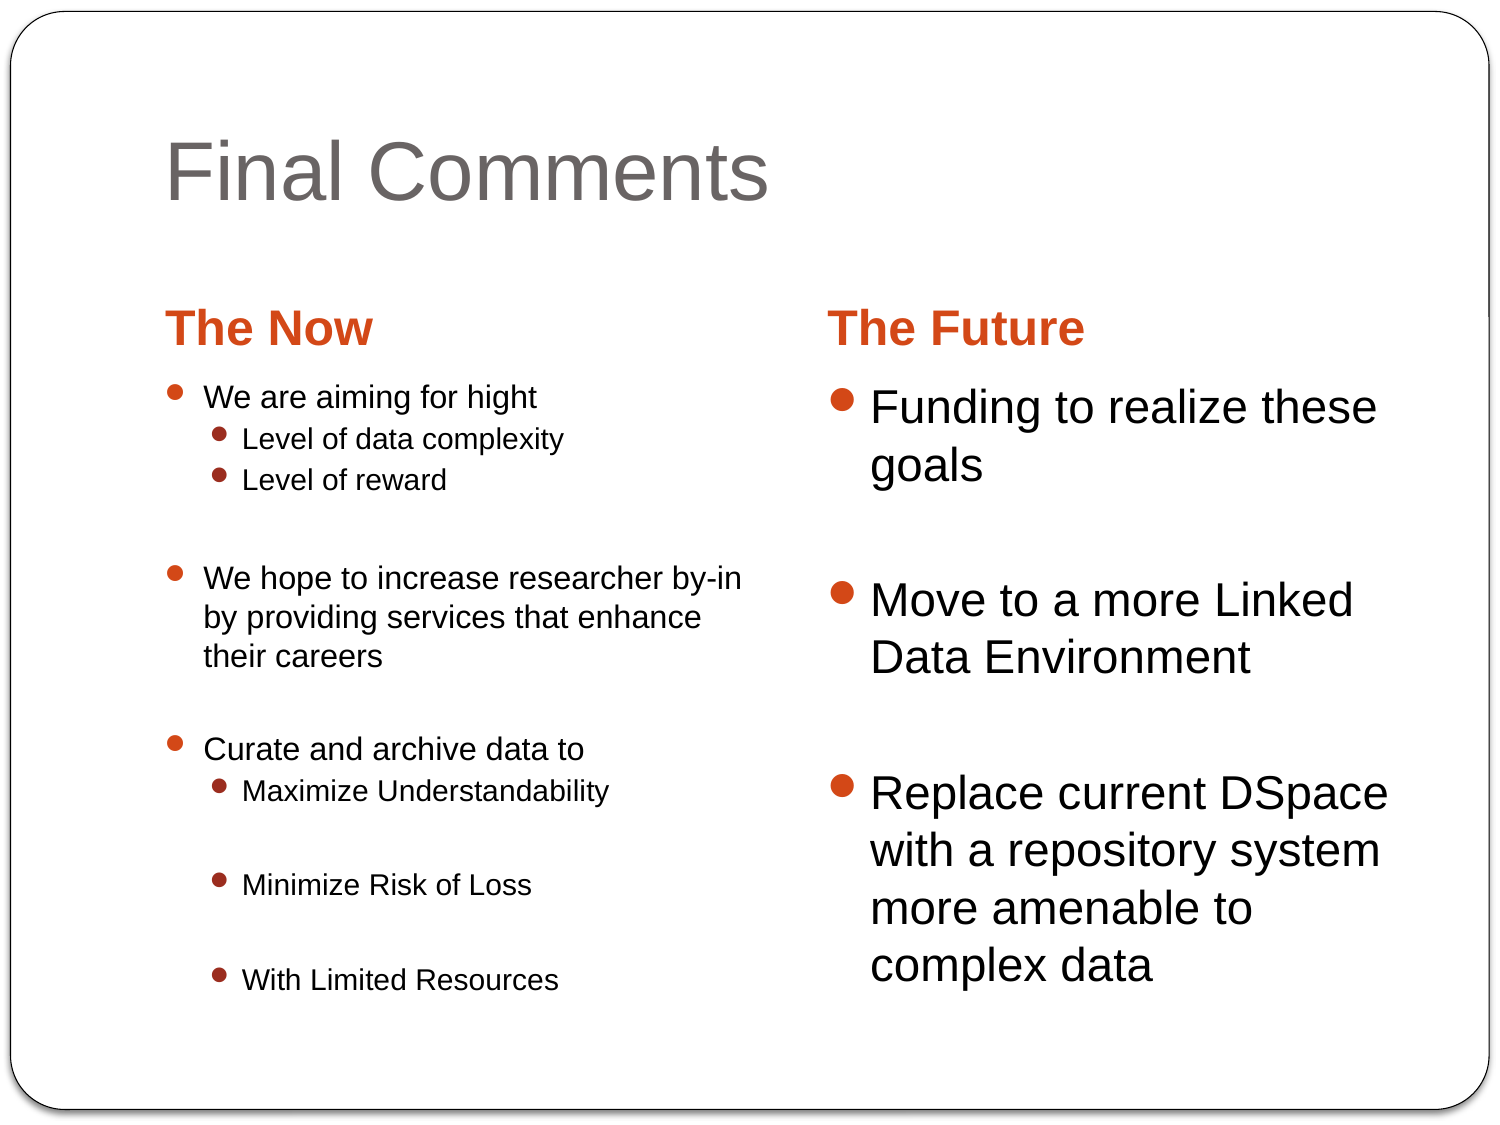

# Final Comments
The Now
The Future
We are aiming for hight
Level of data complexity
Level of reward

We hope to increase researcher by-in by providing services that enhance their careers

Curate and archive data to
Maximize Understandability

Minimize Risk of Loss

With Limited Resources

Funding to realize these goals

Move to a more Linked Data Environment

Replace current DSpace with a repository system more amenable to complex data